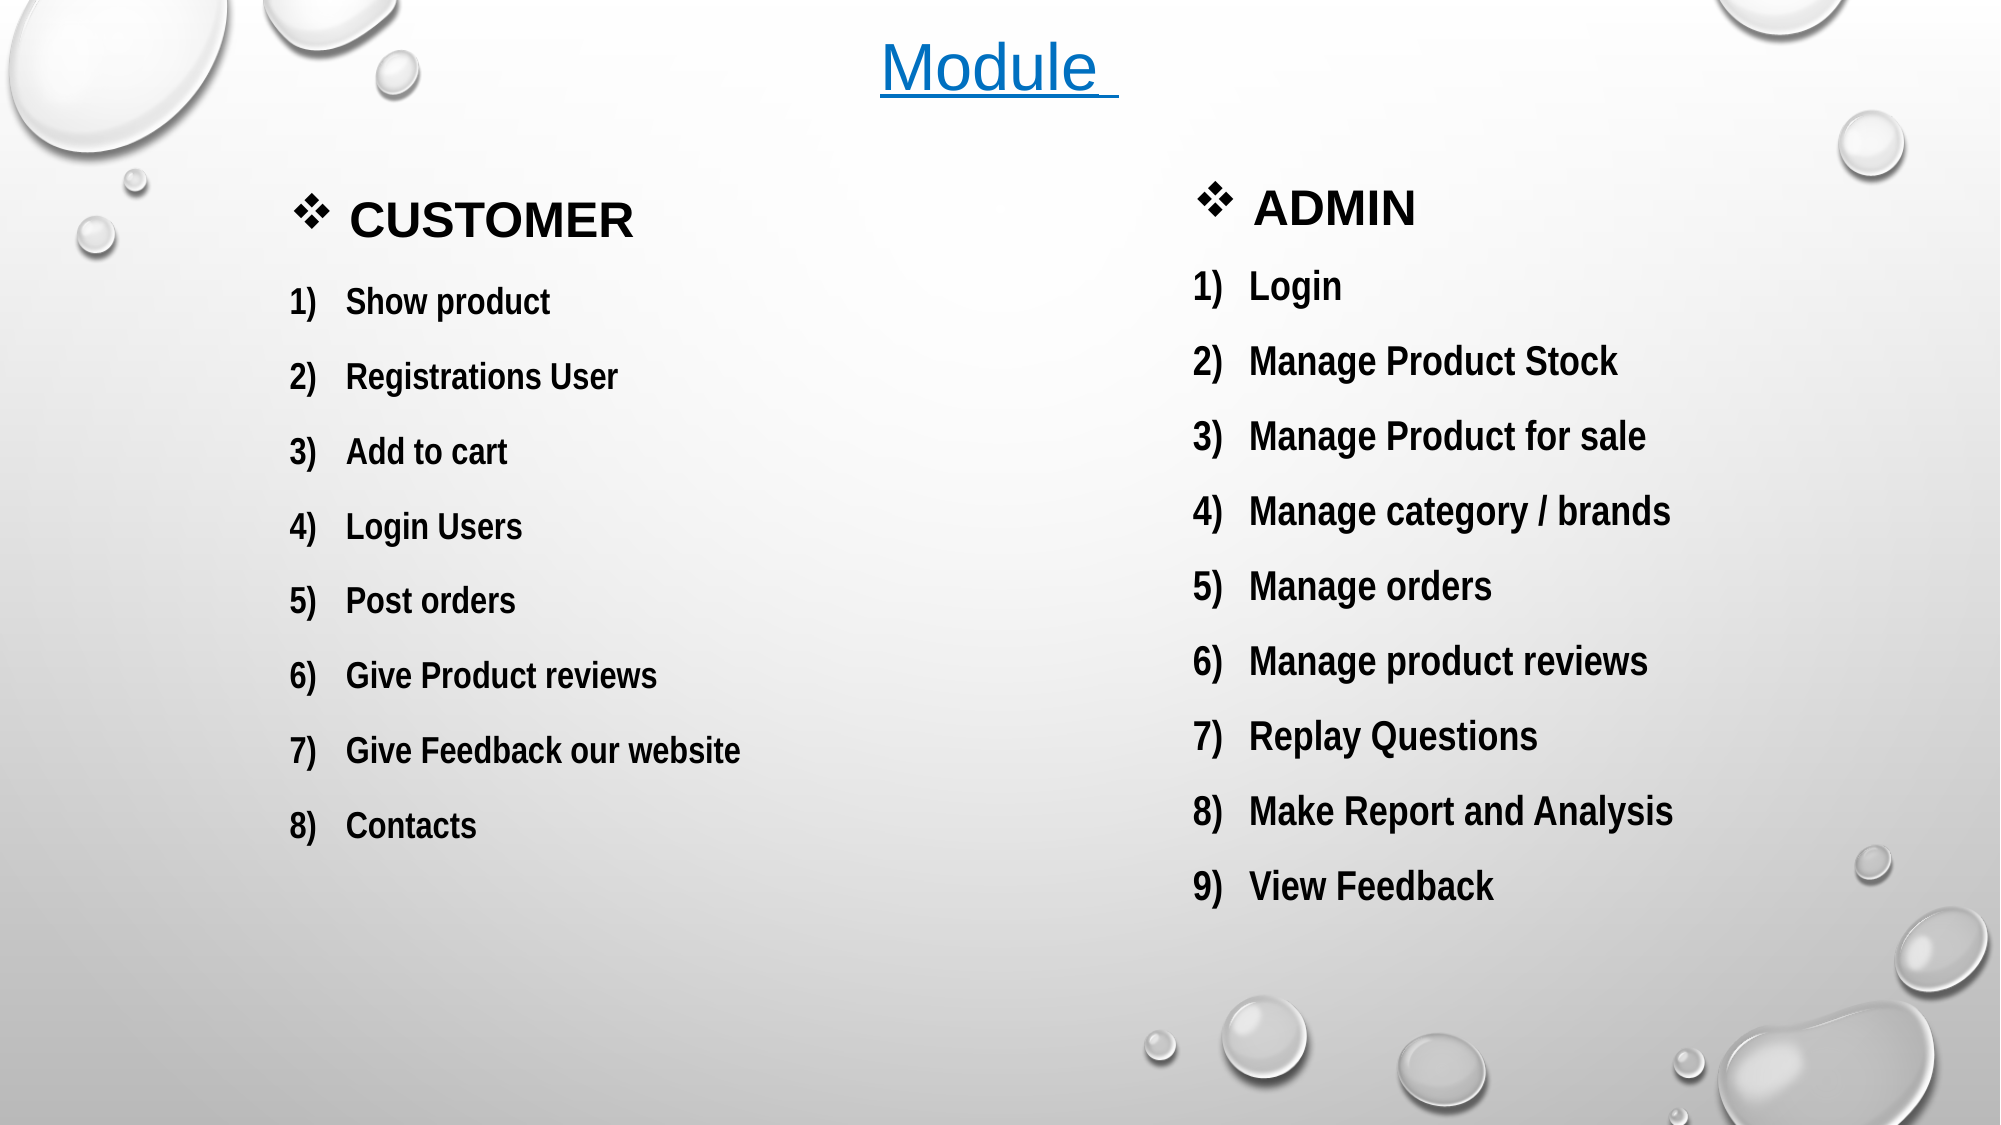

# Module
 Admin
 Customer
Show product
Registrations User
Add to cart
Login Users
Post orders
Give Product reviews
Give Feedback our website
Contacts

Login
Manage Product Stock
Manage Product for sale
Manage category / brands
Manage orders
Manage product reviews
Replay Questions
Make Report and Analysis
View Feedback